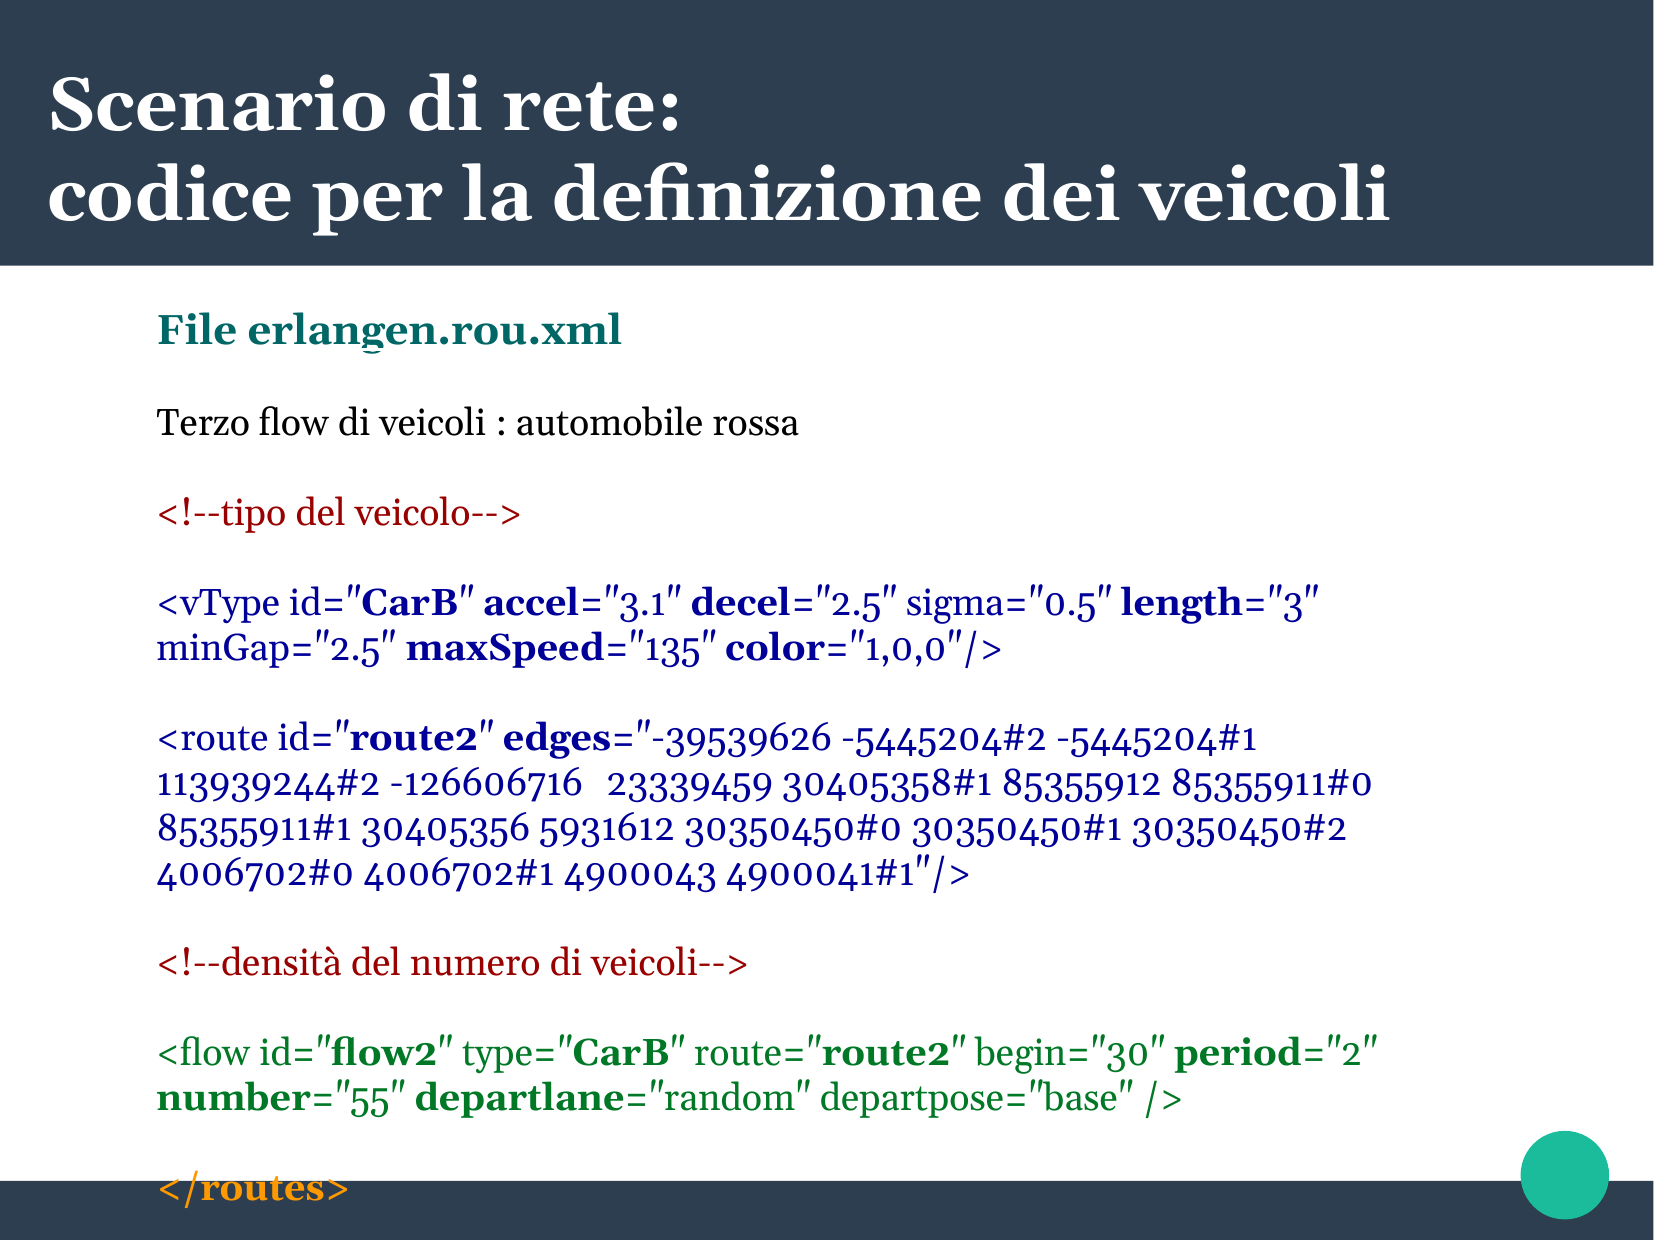

Scenario di rete:
codice per la definizione dei veicoli
File erlangen.rou.xml

Terzo flow di veicoli : automobile rossa

<!--tipo del veicolo-->

<vType id="CarB" accel="3.1" decel="2.5" sigma="0.5" length="3" minGap="2.5" maxSpeed="135" color="1,0,0"/>

<route id="route2" edges="-39539626 -5445204#2 -5445204#1 113939244#2 -126606716 	23339459 30405358#1 85355912 85355911#0 85355911#1 30405356 5931612 30350450#0 30350450#1 30350450#2 4006702#0 4006702#1 4900043 4900041#1"/>

<!--densità del numero di veicoli-->

<flow id="flow2" type="CarB" route="route2" begin="30" period="2" number="55" departlane="random" departpose="base" />

</routes>